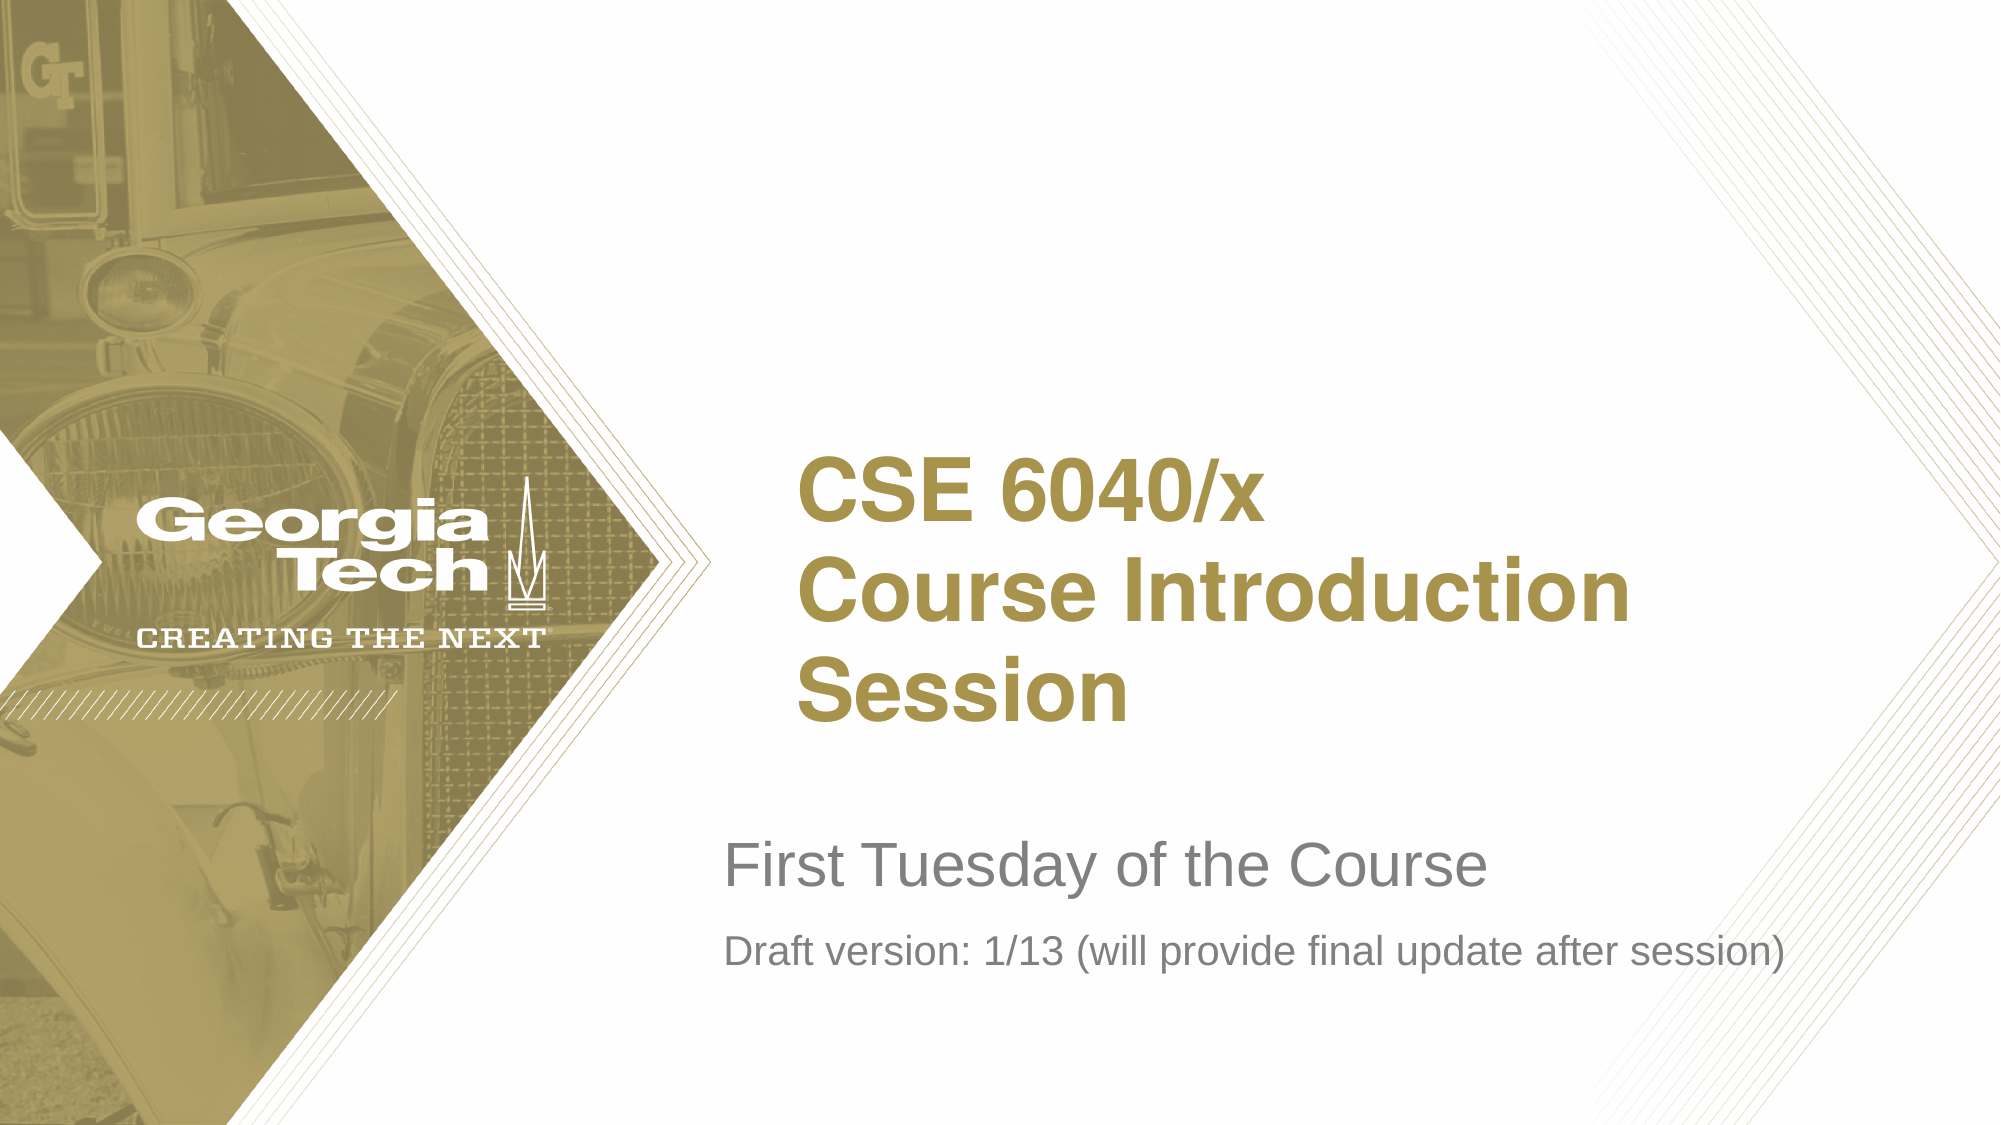

# CSE 6040/x Course Introduction Session
First Tuesday of the Course
Draft version: 1/13 (will provide final update after session)